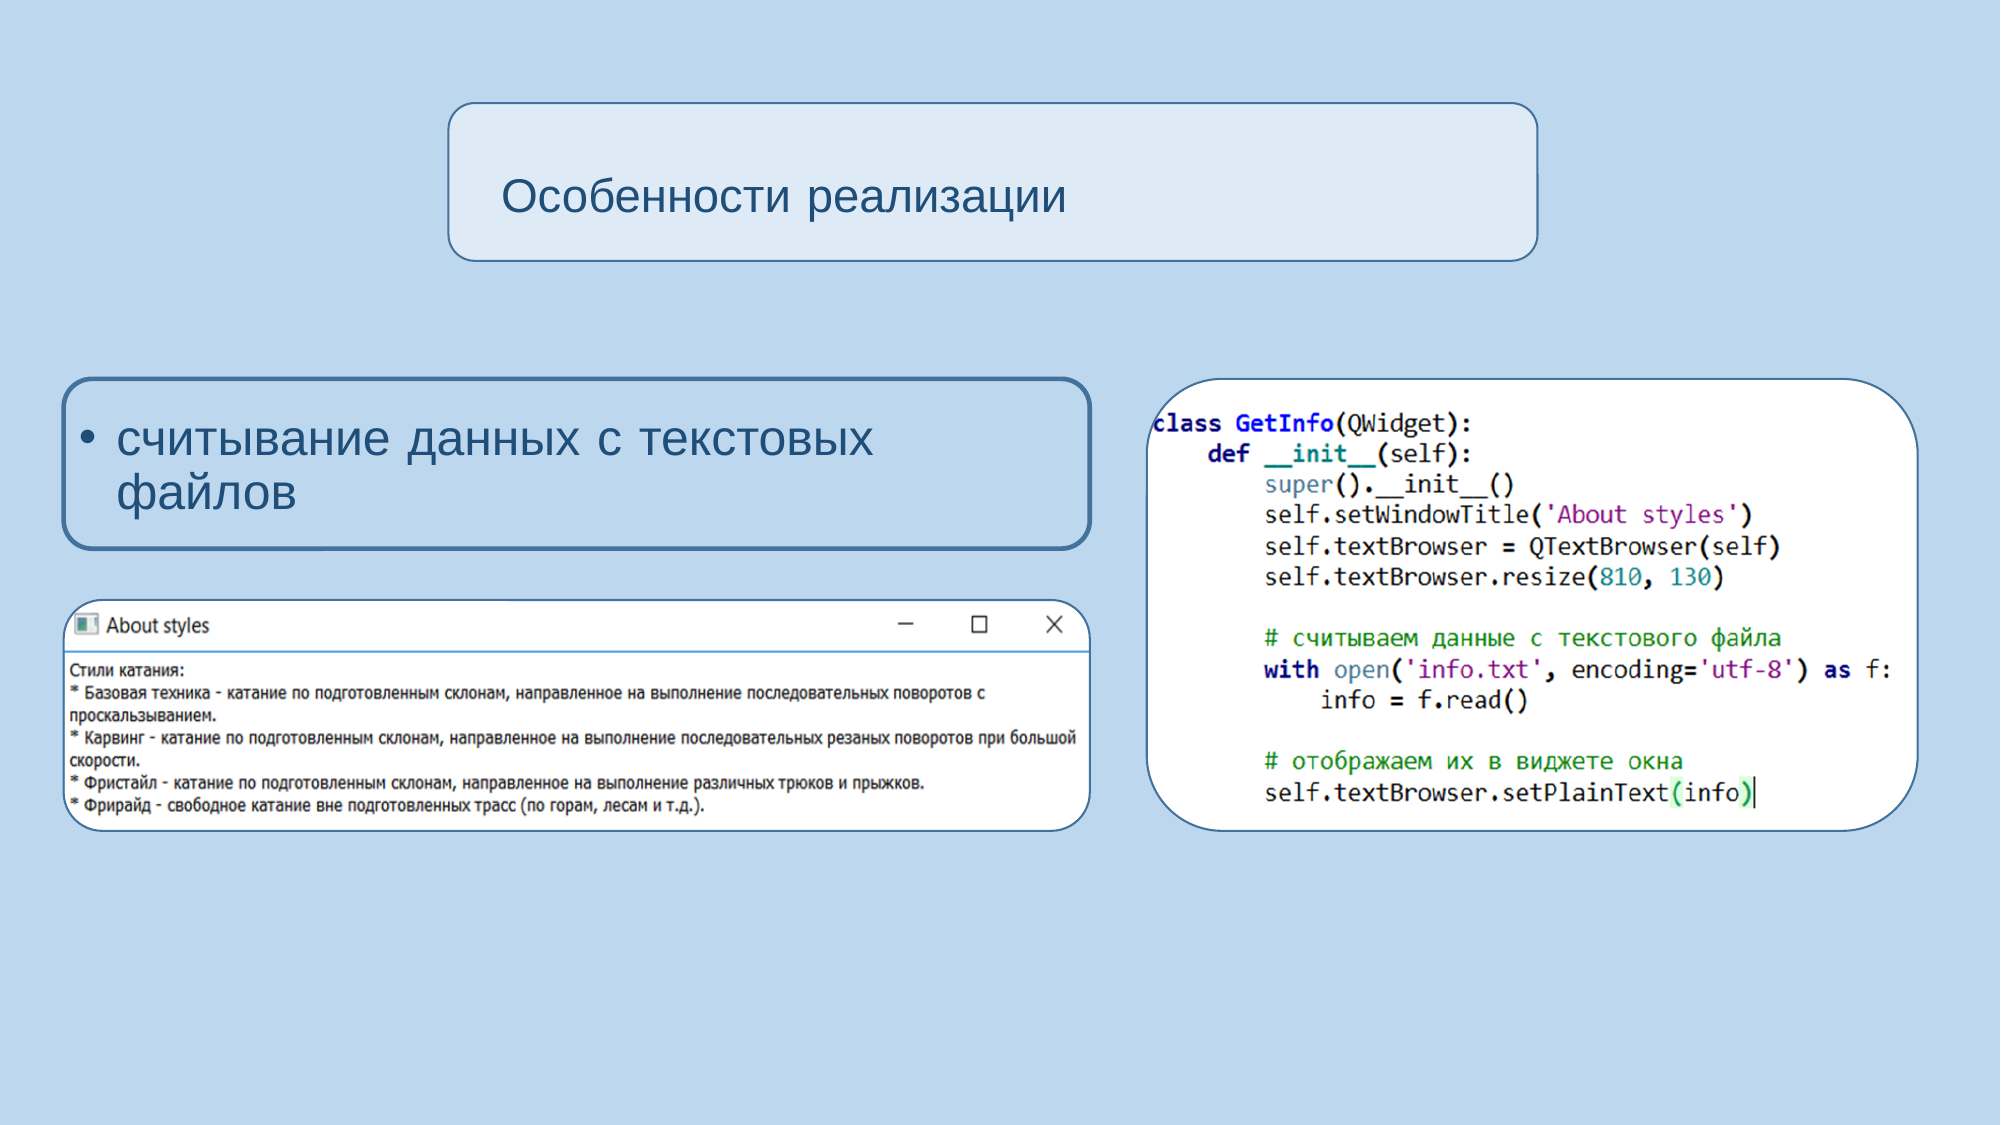

# Особенности реализации

считывание данных с текстовых файлов